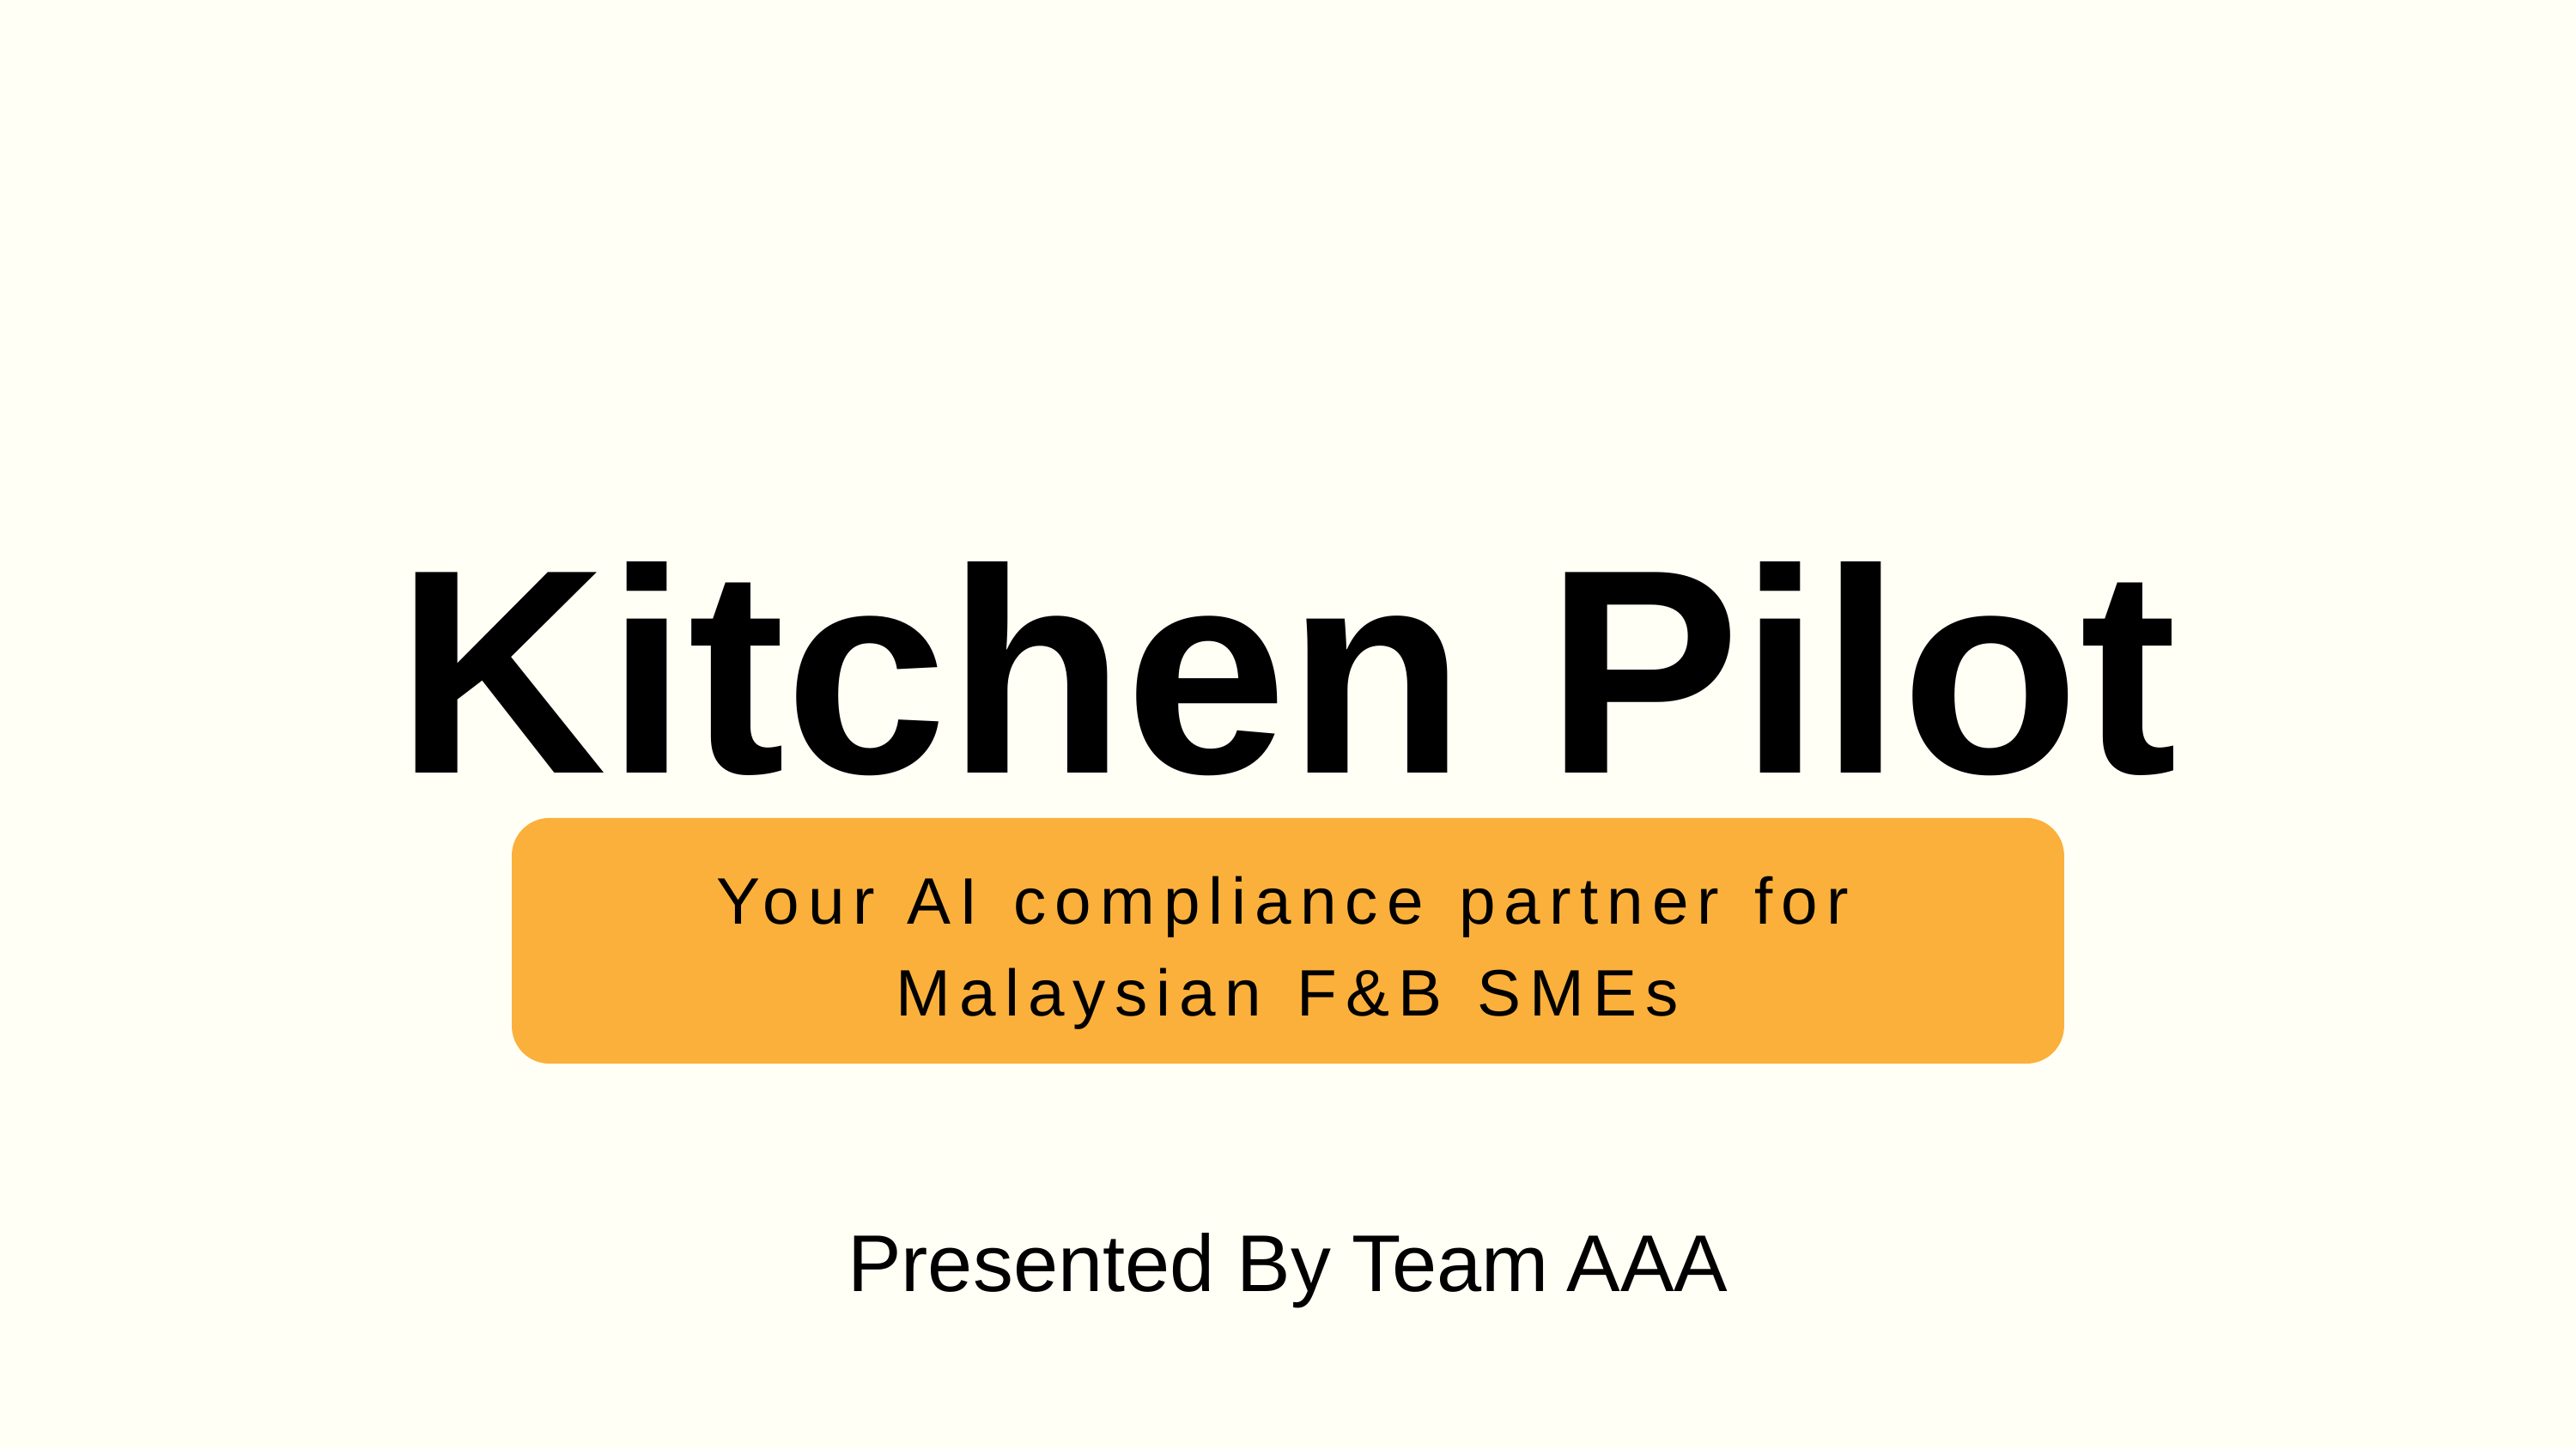

Kitchen Pilot

Your AI compliance partner for Malaysian F&B SMEs
Presented By Team AAA